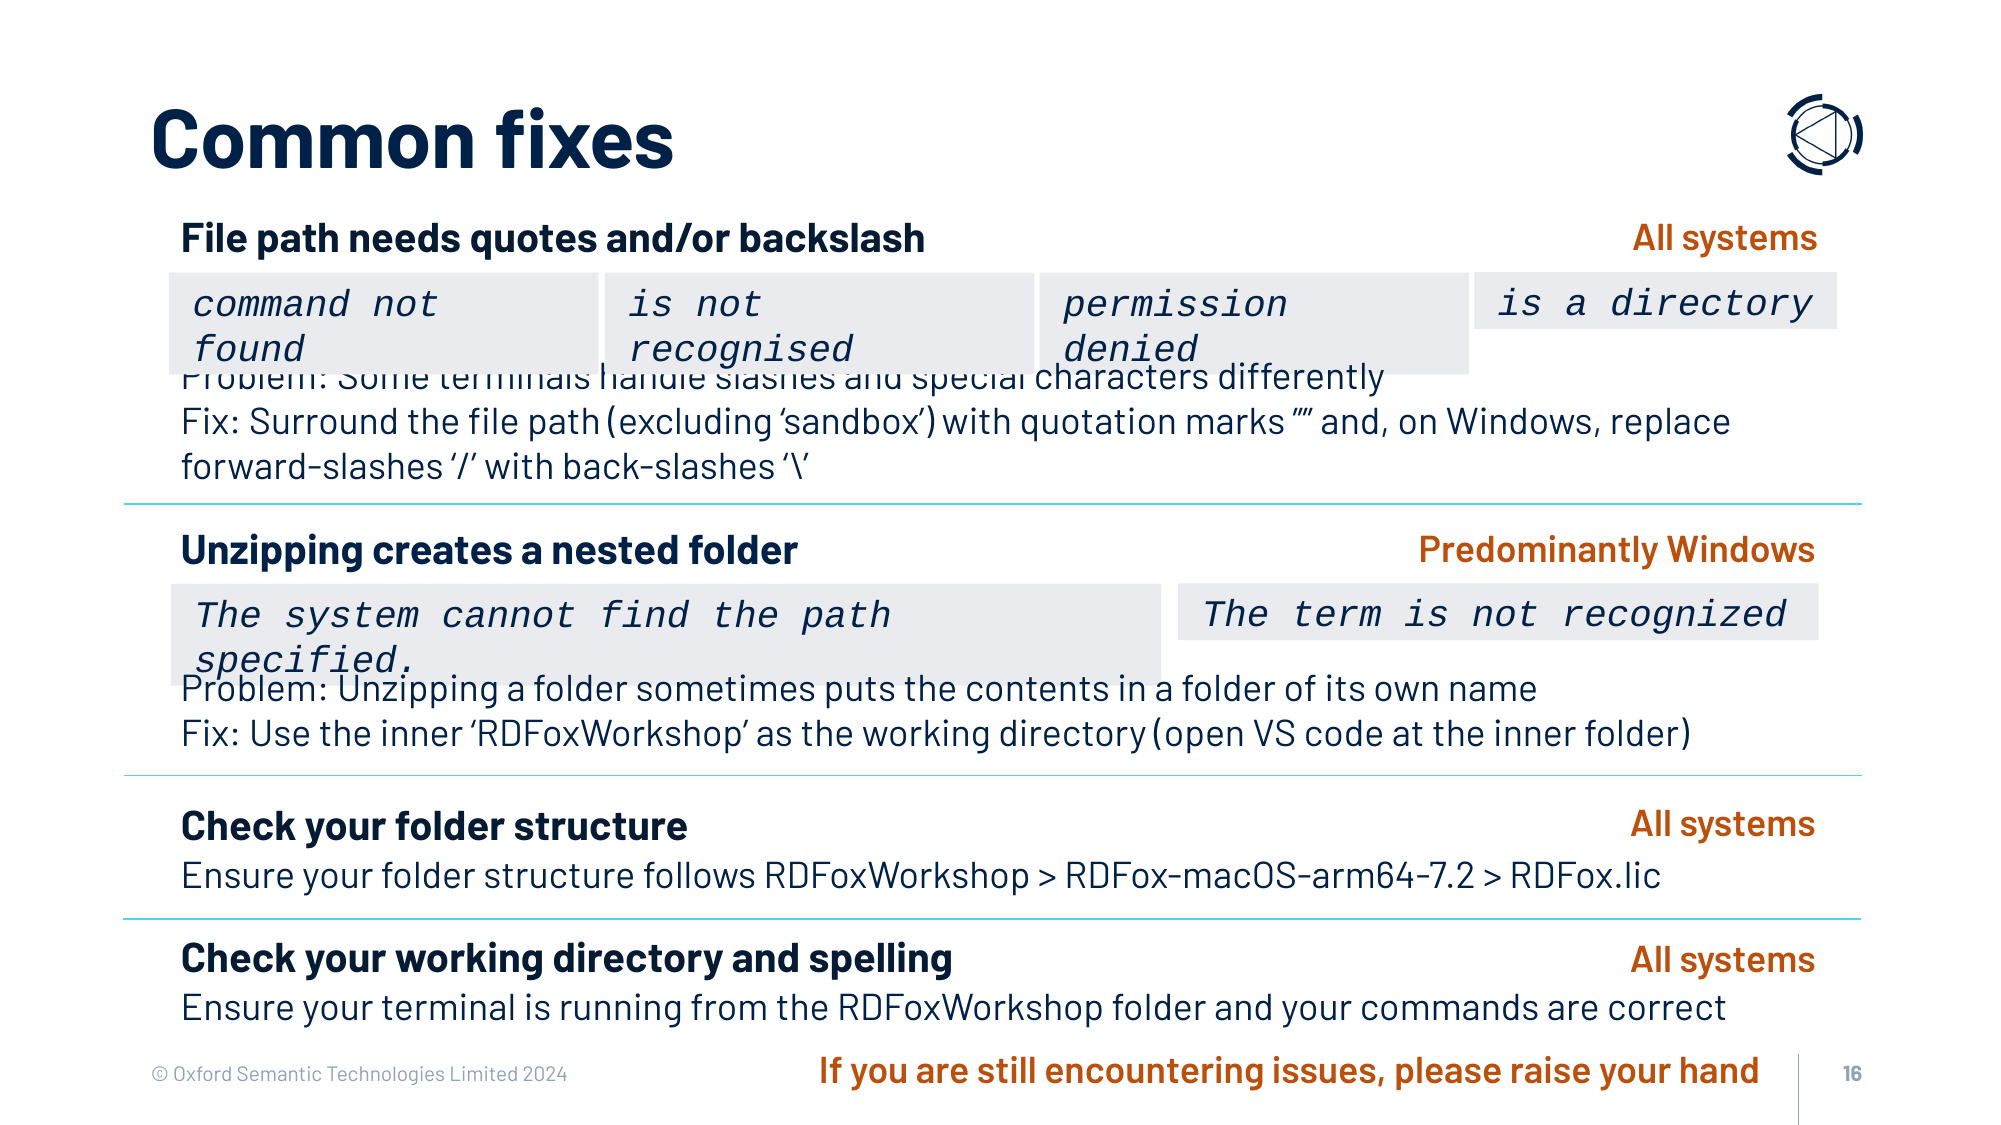

Common fixes
File path needs quotes and/or backslash
All systems
is a directory
is not recognised
permission denied
command not found
Problem: Some terminals handle slashes and special characters differently
Fix: Surround the file path (excluding ‘sandbox’) with quotation marks ”” and, on Windows, replace forward-slashes ‘/’ with back-slashes ‘\’
Unzipping creates a nested folder
Predominantly Windows
The term is not recognized
The system cannot find the path specified.
Problem: Unzipping a folder sometimes puts the contents in a folder of its own name
Fix: Use the inner ‘RDFoxWorkshop’ as the working directory (open VS code at the inner folder)
Check your folder structure
All systems
Ensure your folder structure follows RDFoxWorkshop > RDFox-macOS-arm64-7.2 > RDFox.lic
Check your working directory and spelling
All systems
Ensure your terminal is running from the RDFoxWorkshop folder and your commands are correct
If you are still encountering issues, please raise your hand
© Oxford Semantic Technologies Limited 2024
16